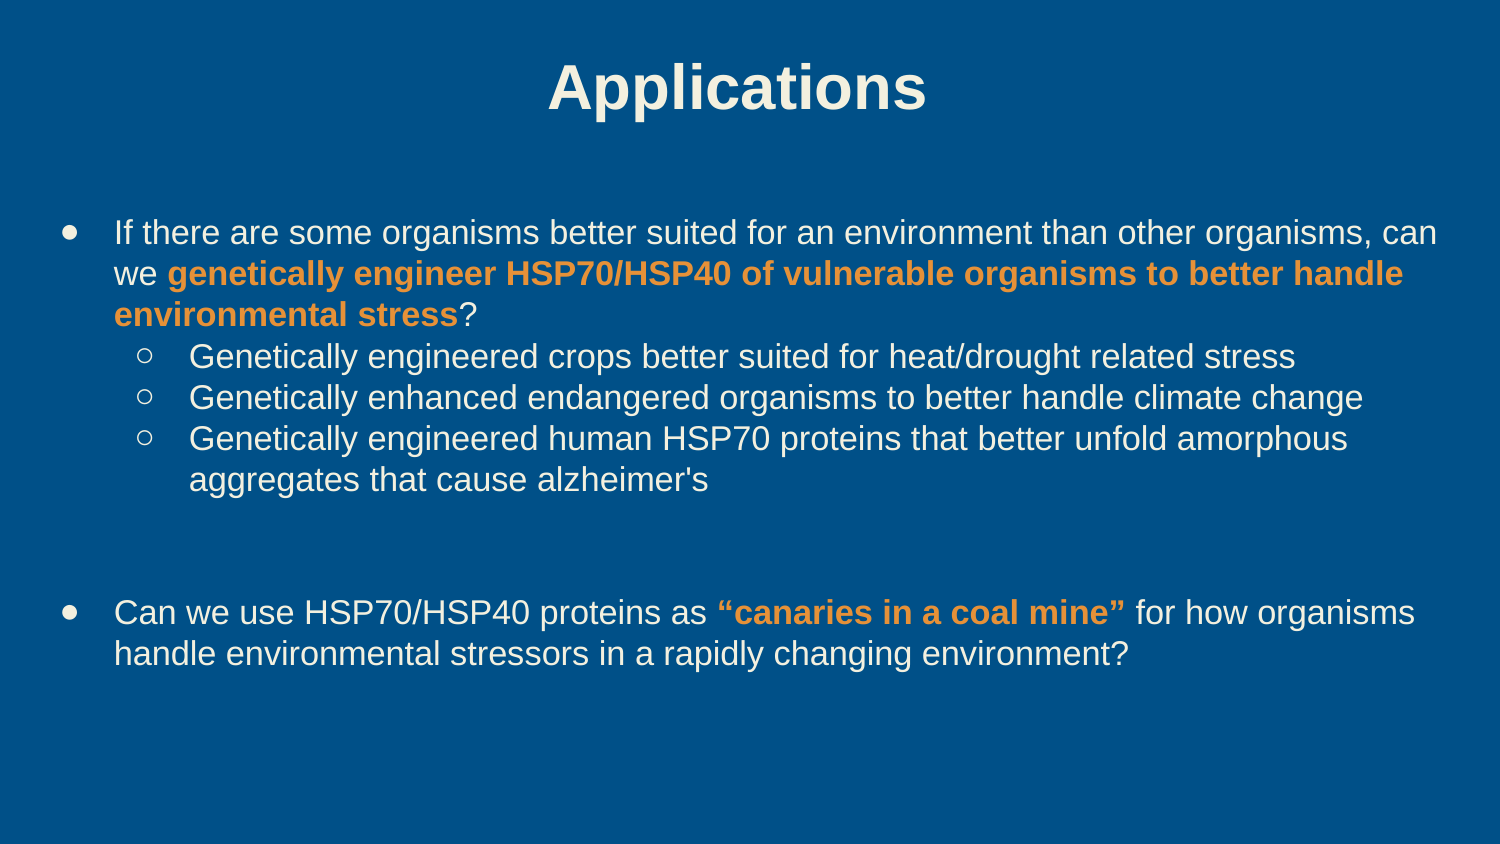

Applications
If there are some organisms better suited for an environment than other organisms, can we genetically engineer HSP70/HSP40 of vulnerable organisms to better handle environmental stress?
Genetically engineered crops better suited for heat/drought related stress
Genetically enhanced endangered organisms to better handle climate change
Genetically engineered human HSP70 proteins that better unfold amorphous aggregates that cause alzheimer's

Can we use HSP70/HSP40 proteins as “canaries in a coal mine” for how organisms handle environmental stressors in a rapidly changing environment?